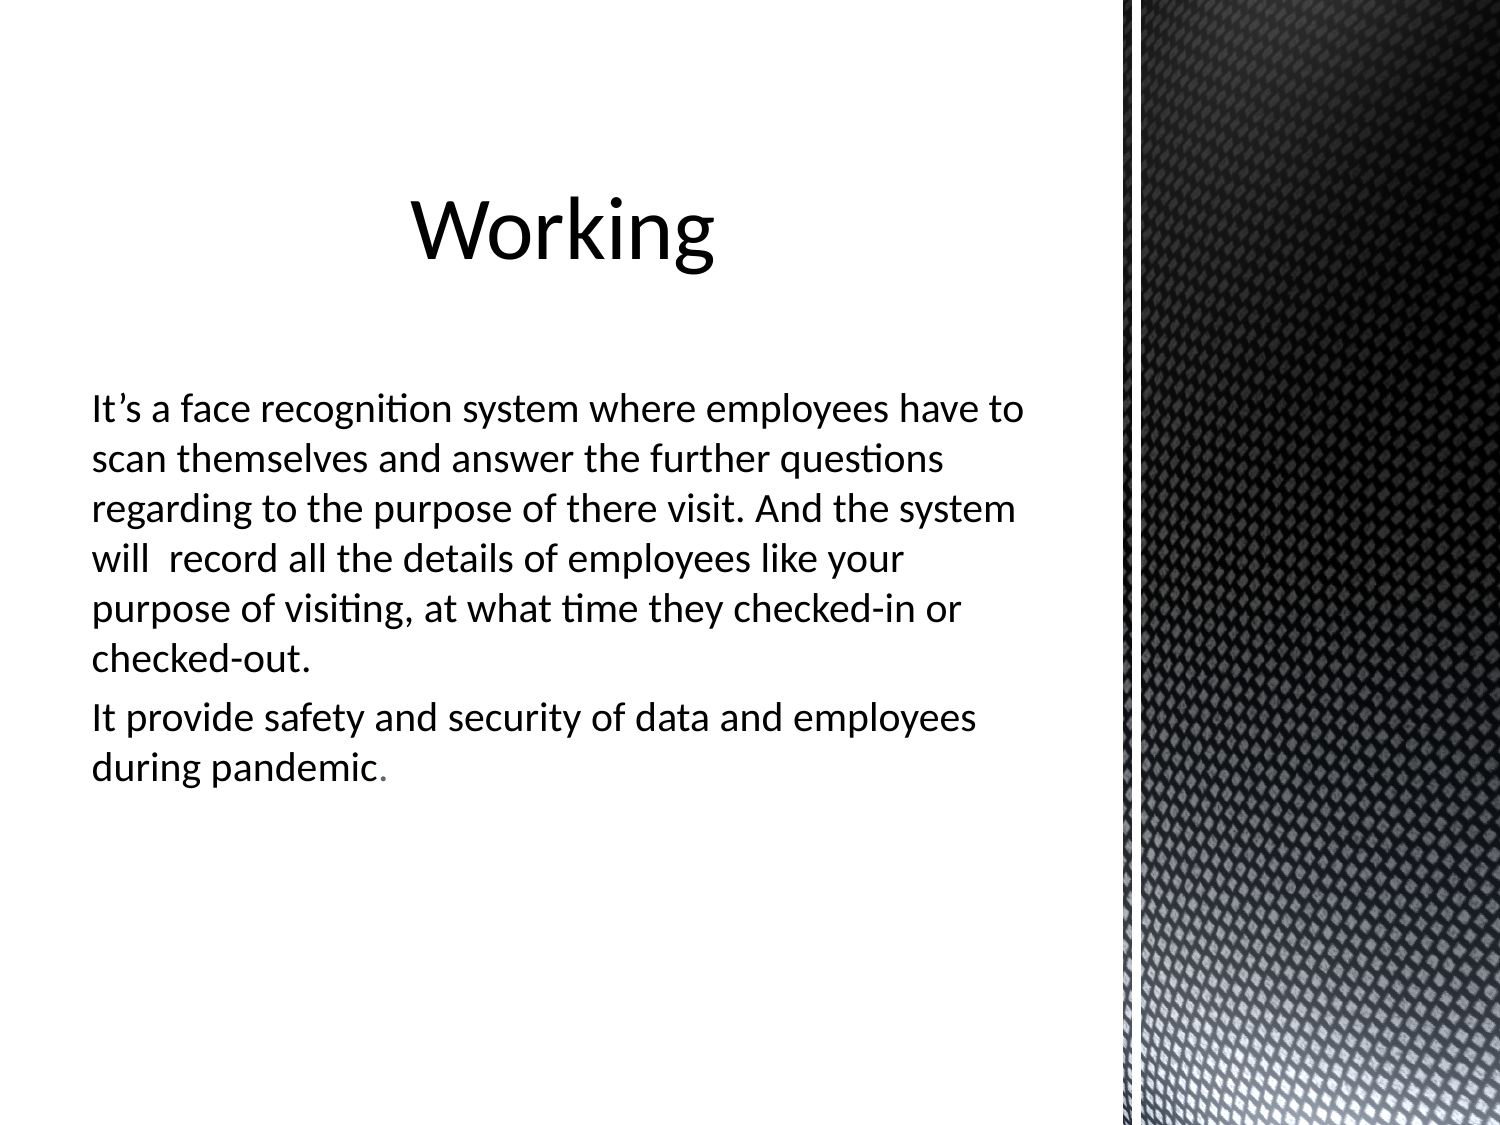

# Working
It’s a face recognition system where employees have to scan themselves and answer the further questions regarding to the purpose of there visit. And the system will  record all the details of employees like your purpose of visiting, at what time they checked-in or checked-out.
It provide safety and security of data and employees during pandemic.